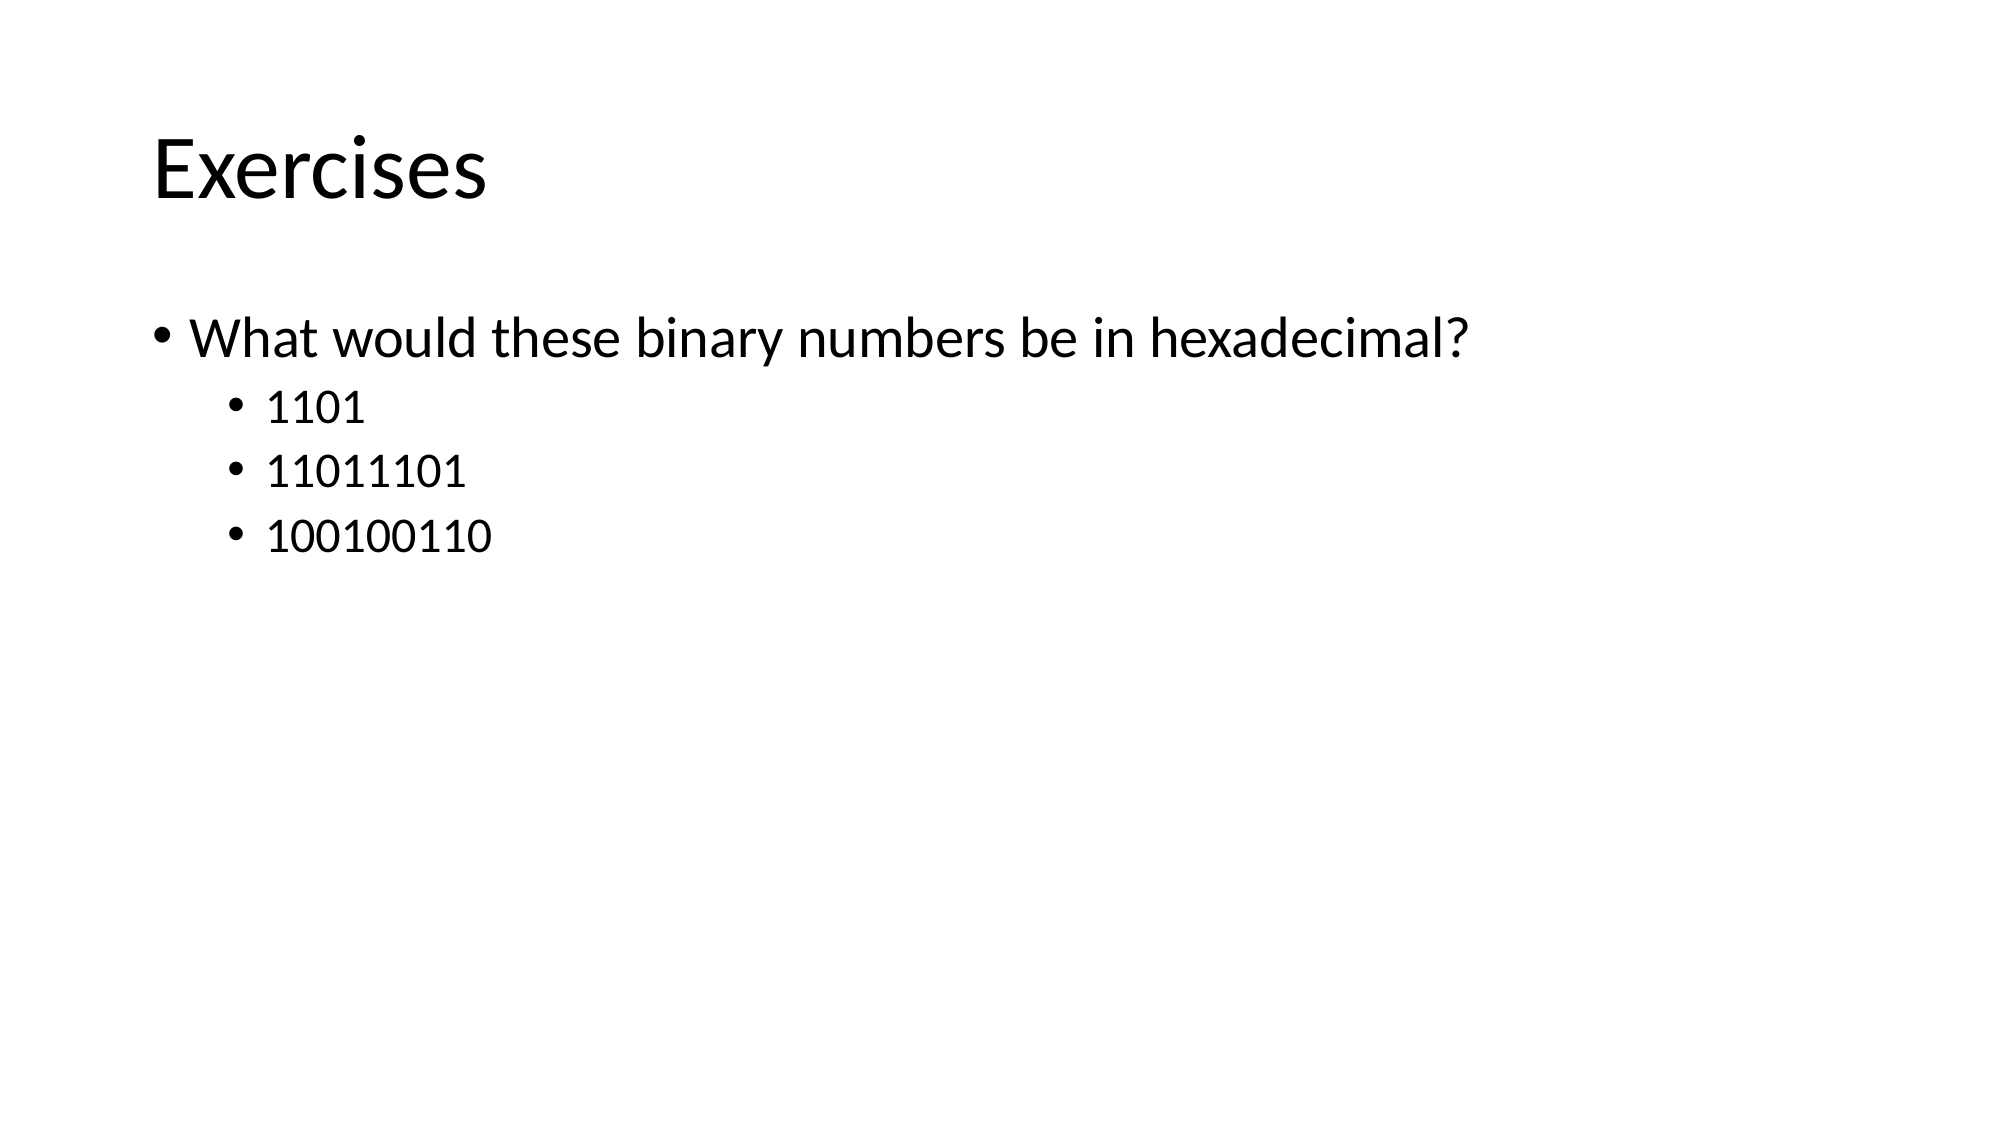

# Exercises
What would these binary numbers be in hexadecimal?
1101
11011101
100100110